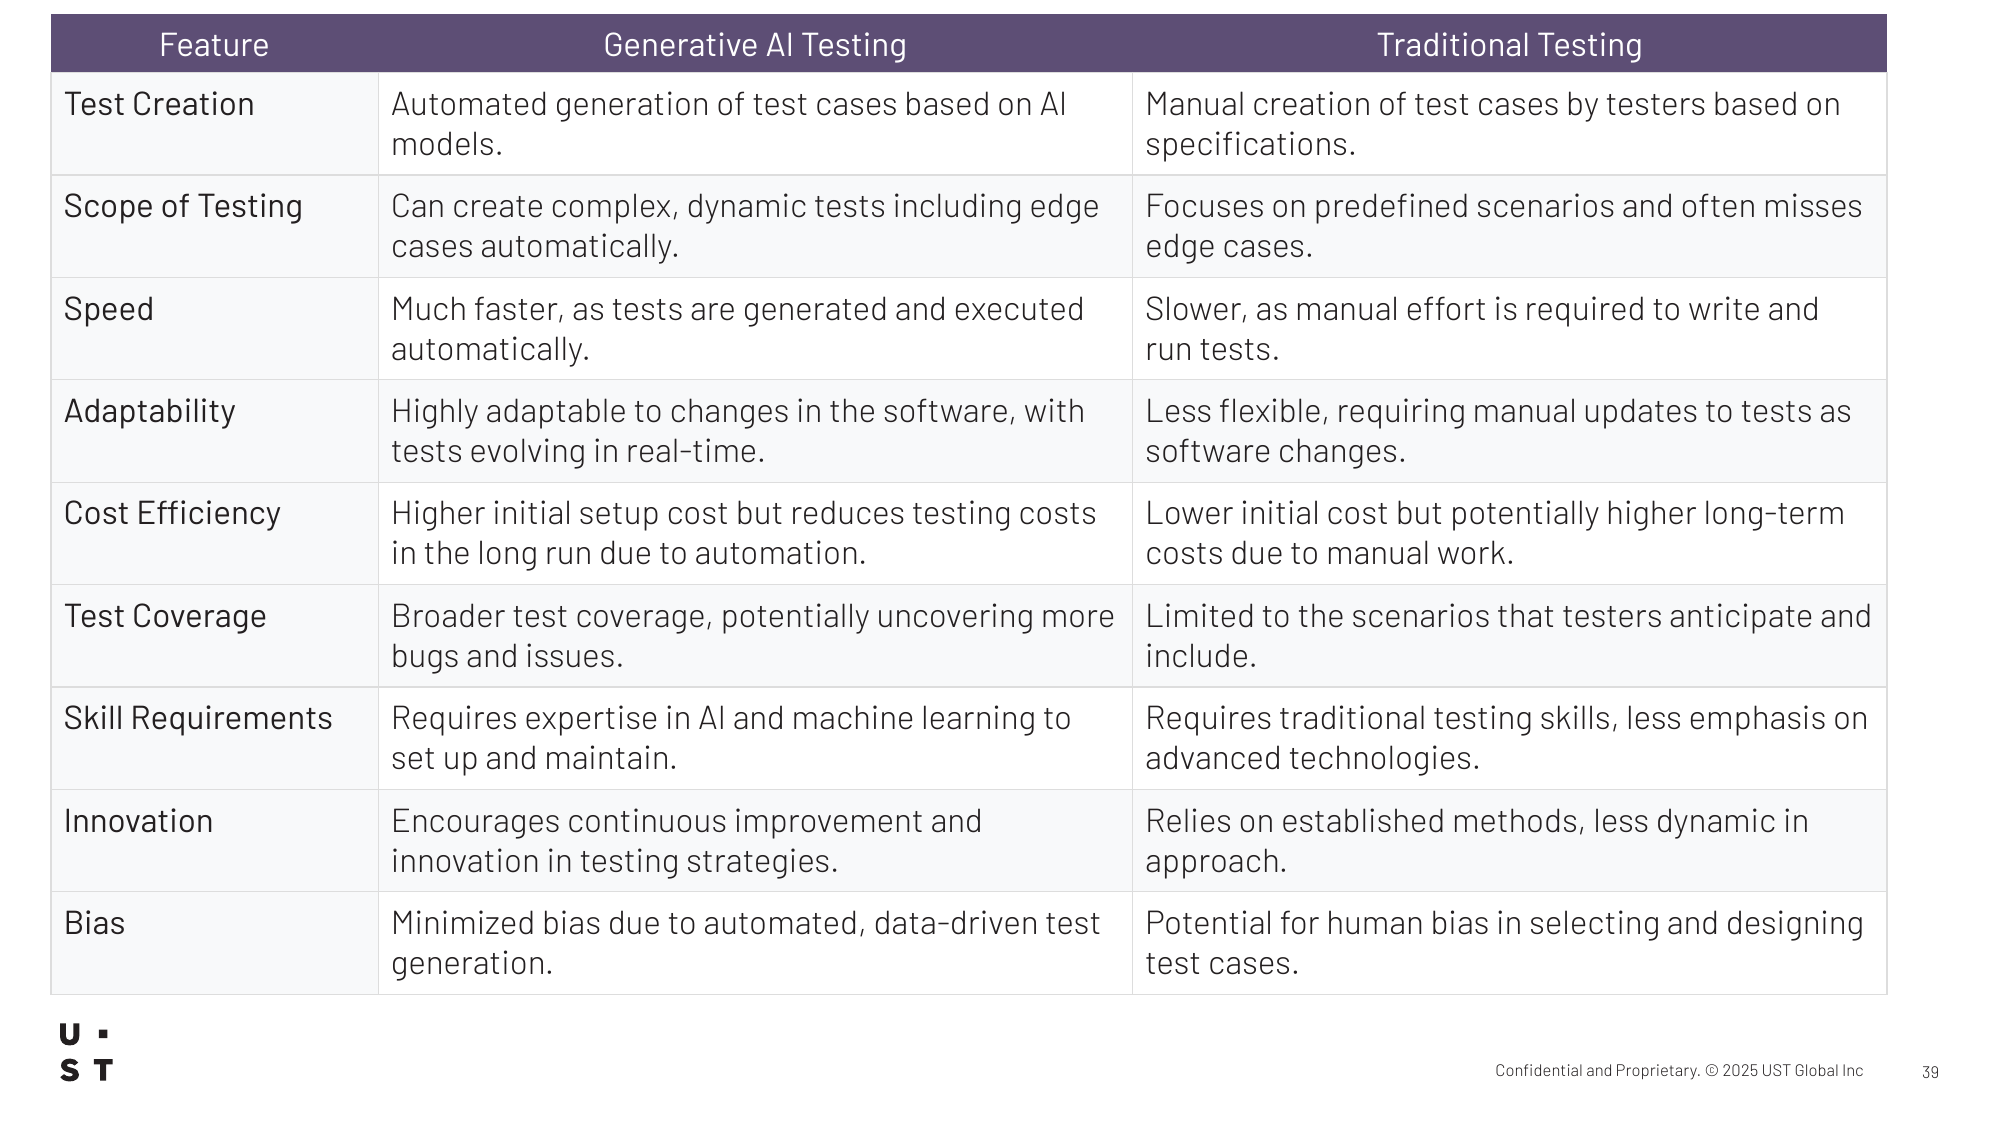

| Feature | Generative AI Testing | Traditional Testing |
| --- | --- | --- |
| Test Creation | Automated generation of test cases based on AI models. | Manual creation of test cases by testers based on specifications. |
| Scope of Testing | Can create complex, dynamic tests including edge cases automatically. | Focuses on predefined scenarios and often misses edge cases. |
| Speed | Much faster, as tests are generated and executed automatically. | Slower, as manual effort is required to write and run tests. |
| Adaptability | Highly adaptable to changes in the software, with tests evolving in real-time. | Less flexible, requiring manual updates to tests as software changes. |
| Cost Efficiency | Higher initial setup cost but reduces testing costs in the long run due to automation. | Lower initial cost but potentially higher long-term costs due to manual work. |
| Test Coverage | Broader test coverage, potentially uncovering more bugs and issues. | Limited to the scenarios that testers anticipate and include. |
| Skill Requirements | Requires expertise in AI and machine learning to set up and maintain. | Requires traditional testing skills, less emphasis on advanced technologies. |
| Innovation | Encourages continuous improvement and innovation in testing strategies. | Relies on established methods, less dynamic in approach. |
| Bias | Minimized bias due to automated, data-driven test generation. | Potential for human bias in selecting and designing test cases. |